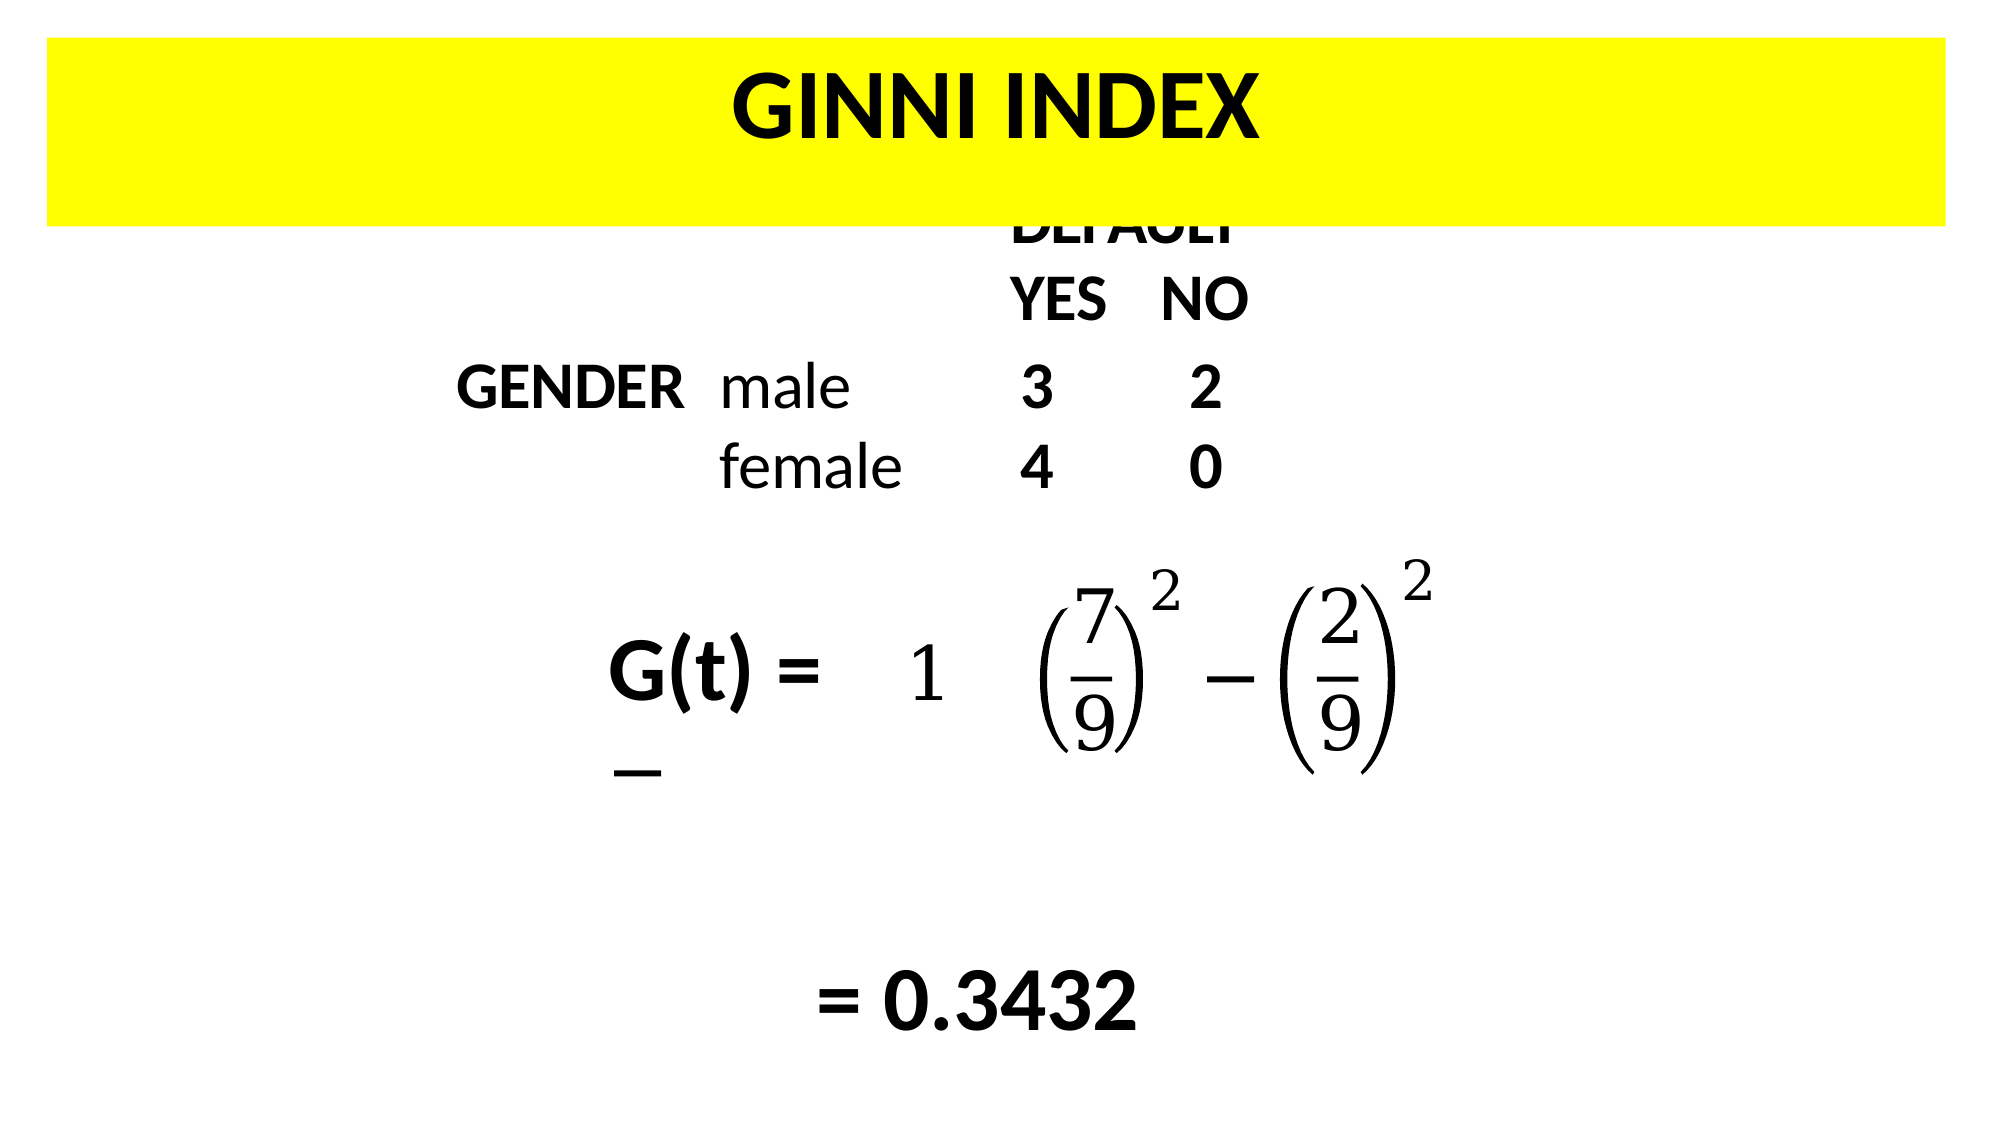

# GINNI INDEX
DEFAULT
|  |  | YES | NO |
| --- | --- | --- | --- |
| GENDER | male | 3 | 2 |
|  | female | 4 | 0 |
2
7
9
2
9
2

G(t) =	1 −
−
= 0.3432